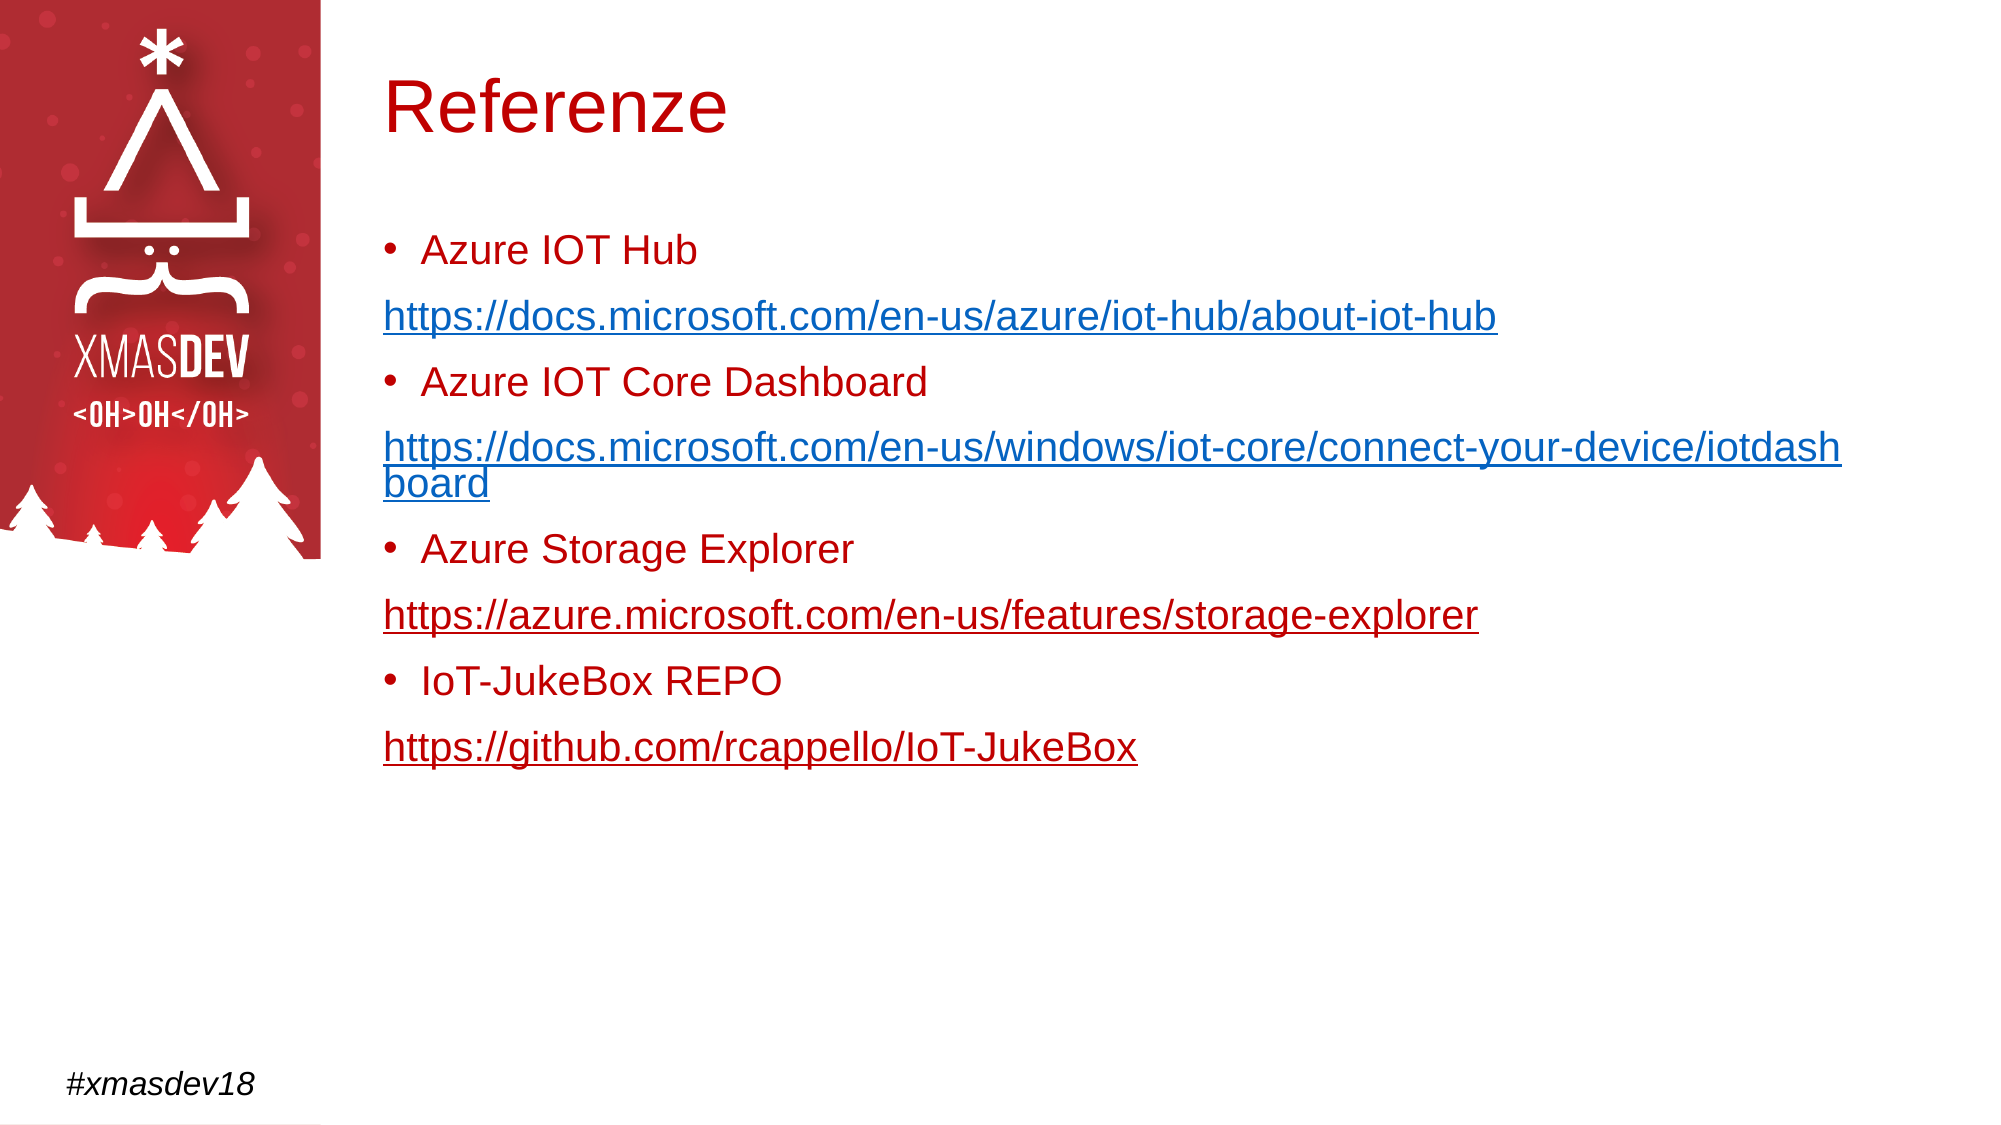

# Referenze
Azure IOT Hub
https://docs.microsoft.com/en-us/azure/iot-hub/about-iot-hub
Azure IOT Core Dashboard
https://docs.microsoft.com/en-us/windows/iot-core/connect-your-device/iotdashboard
Azure Storage Explorer
https://azure.microsoft.com/en-us/features/storage-explorer
IoT-JukeBox REPO
https://github.com/rcappello/IoT-JukeBox